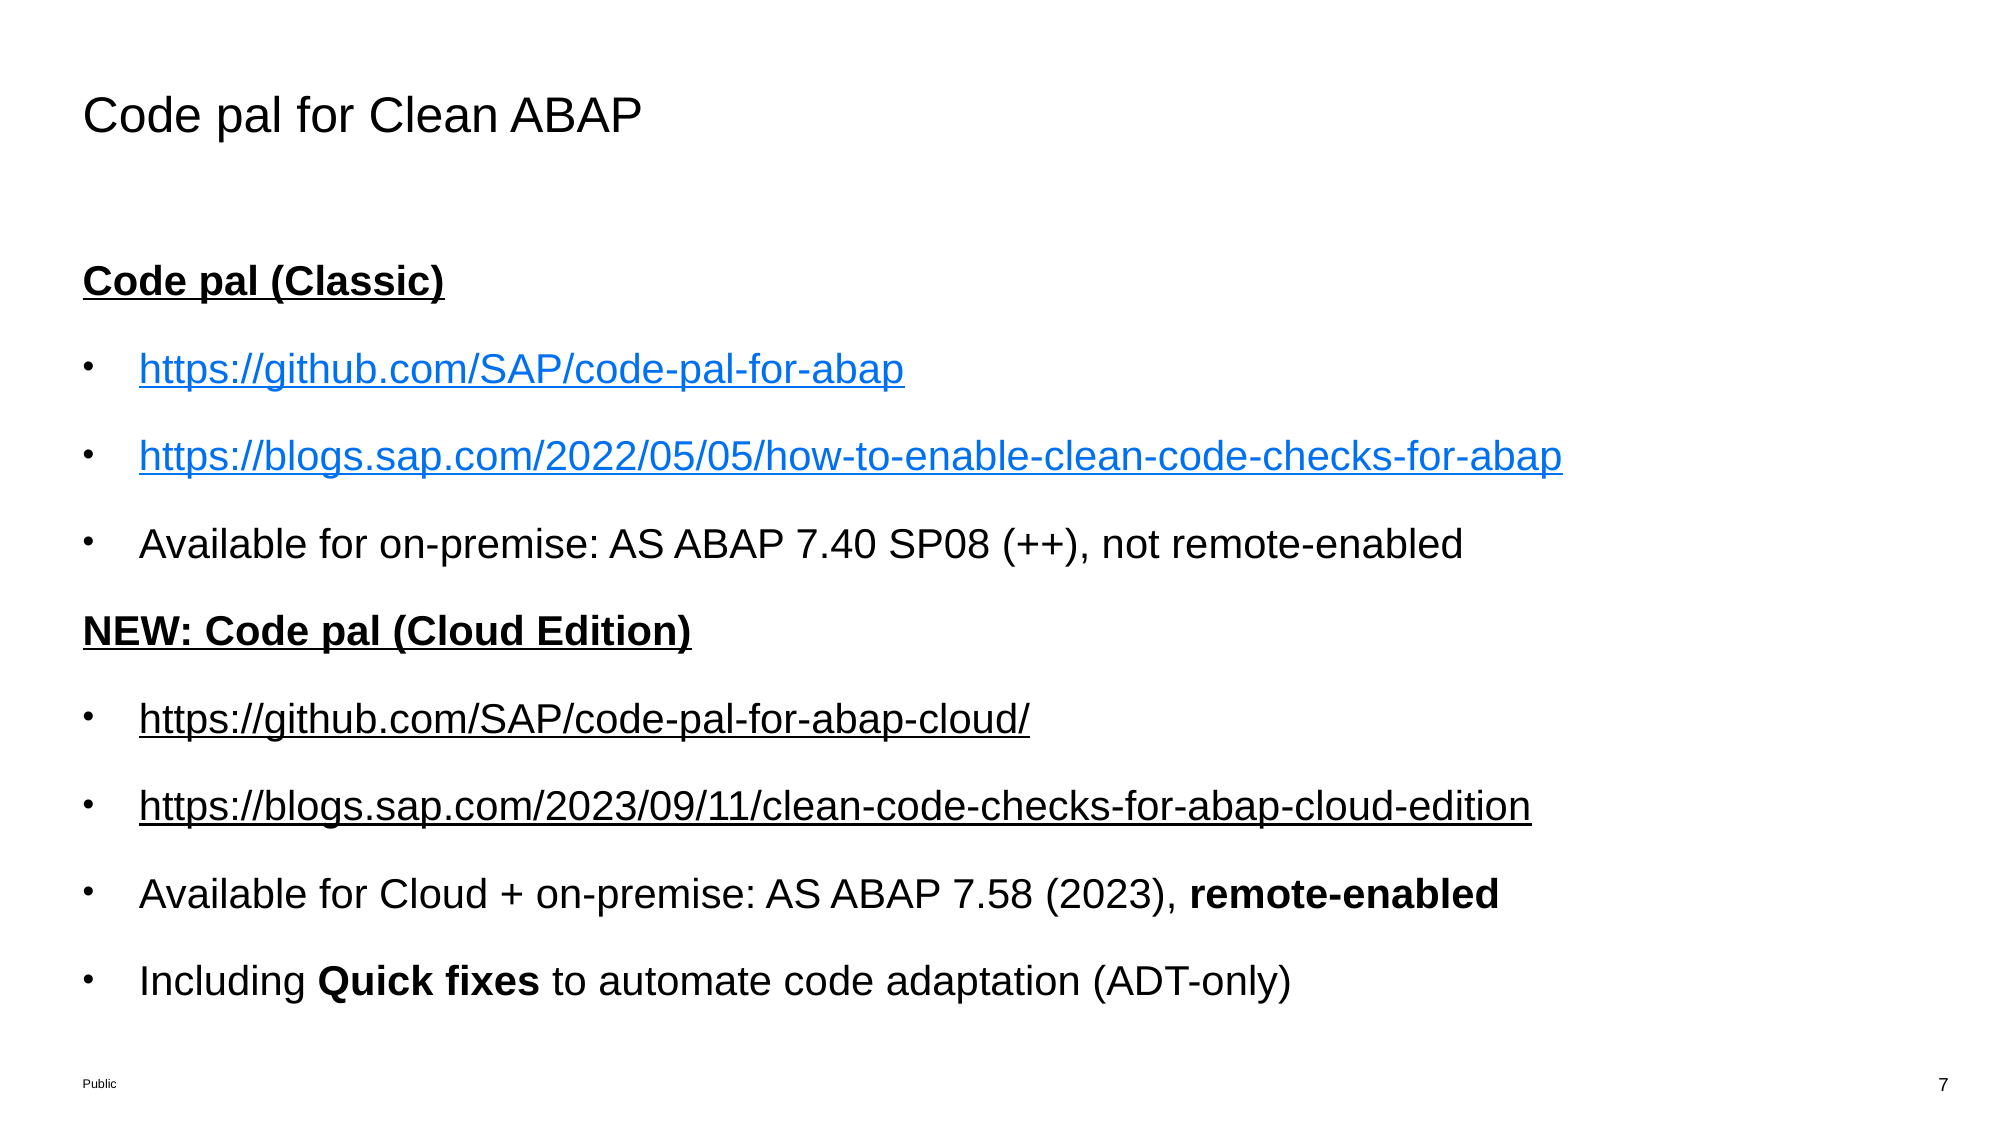

# Code pal for Clean ABAP
Code pal (Classic)
https://github.com/SAP/code-pal-for-abap
https://blogs.sap.com/2022/05/05/how-to-enable-clean-code-checks-for-abap
Available for on-premise: AS ABAP 7.40 SP08 (++), not remote-enabled
NEW: Code pal (Cloud Edition)
https://github.com/SAP/code-pal-for-abap-cloud/
https://blogs.sap.com/2023/09/11/clean-code-checks-for-abap-cloud-edition
Available for Cloud + on-premise: AS ABAP 7.58 (2023), remote-enabled
Including Quick fixes to automate code adaptation (ADT-only)